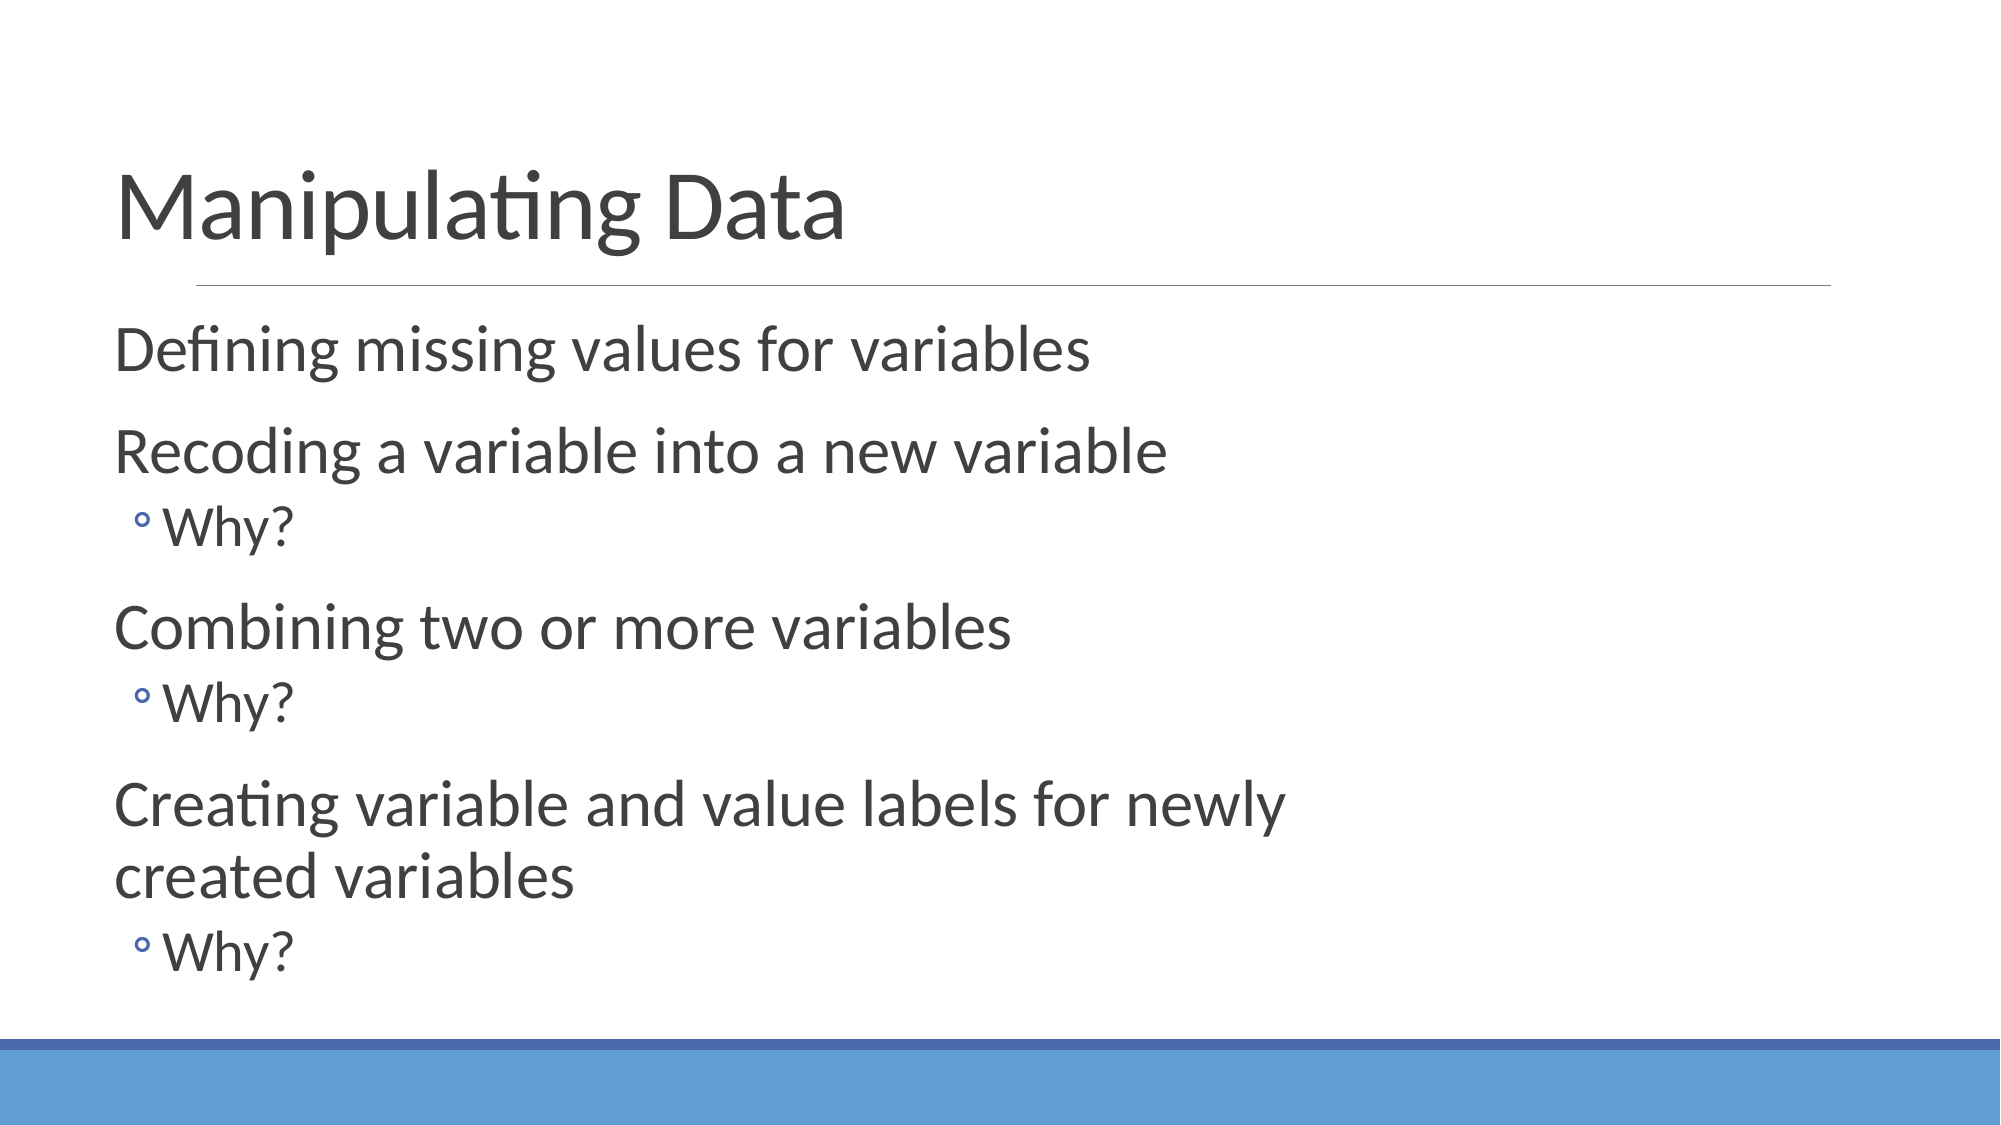

# Manipulating Data
Defining missing values for variables
Recoding a variable into a new variable
Why?
Combining two or more variables
Why?
Creating variable and value labels for newly created variables
Why?